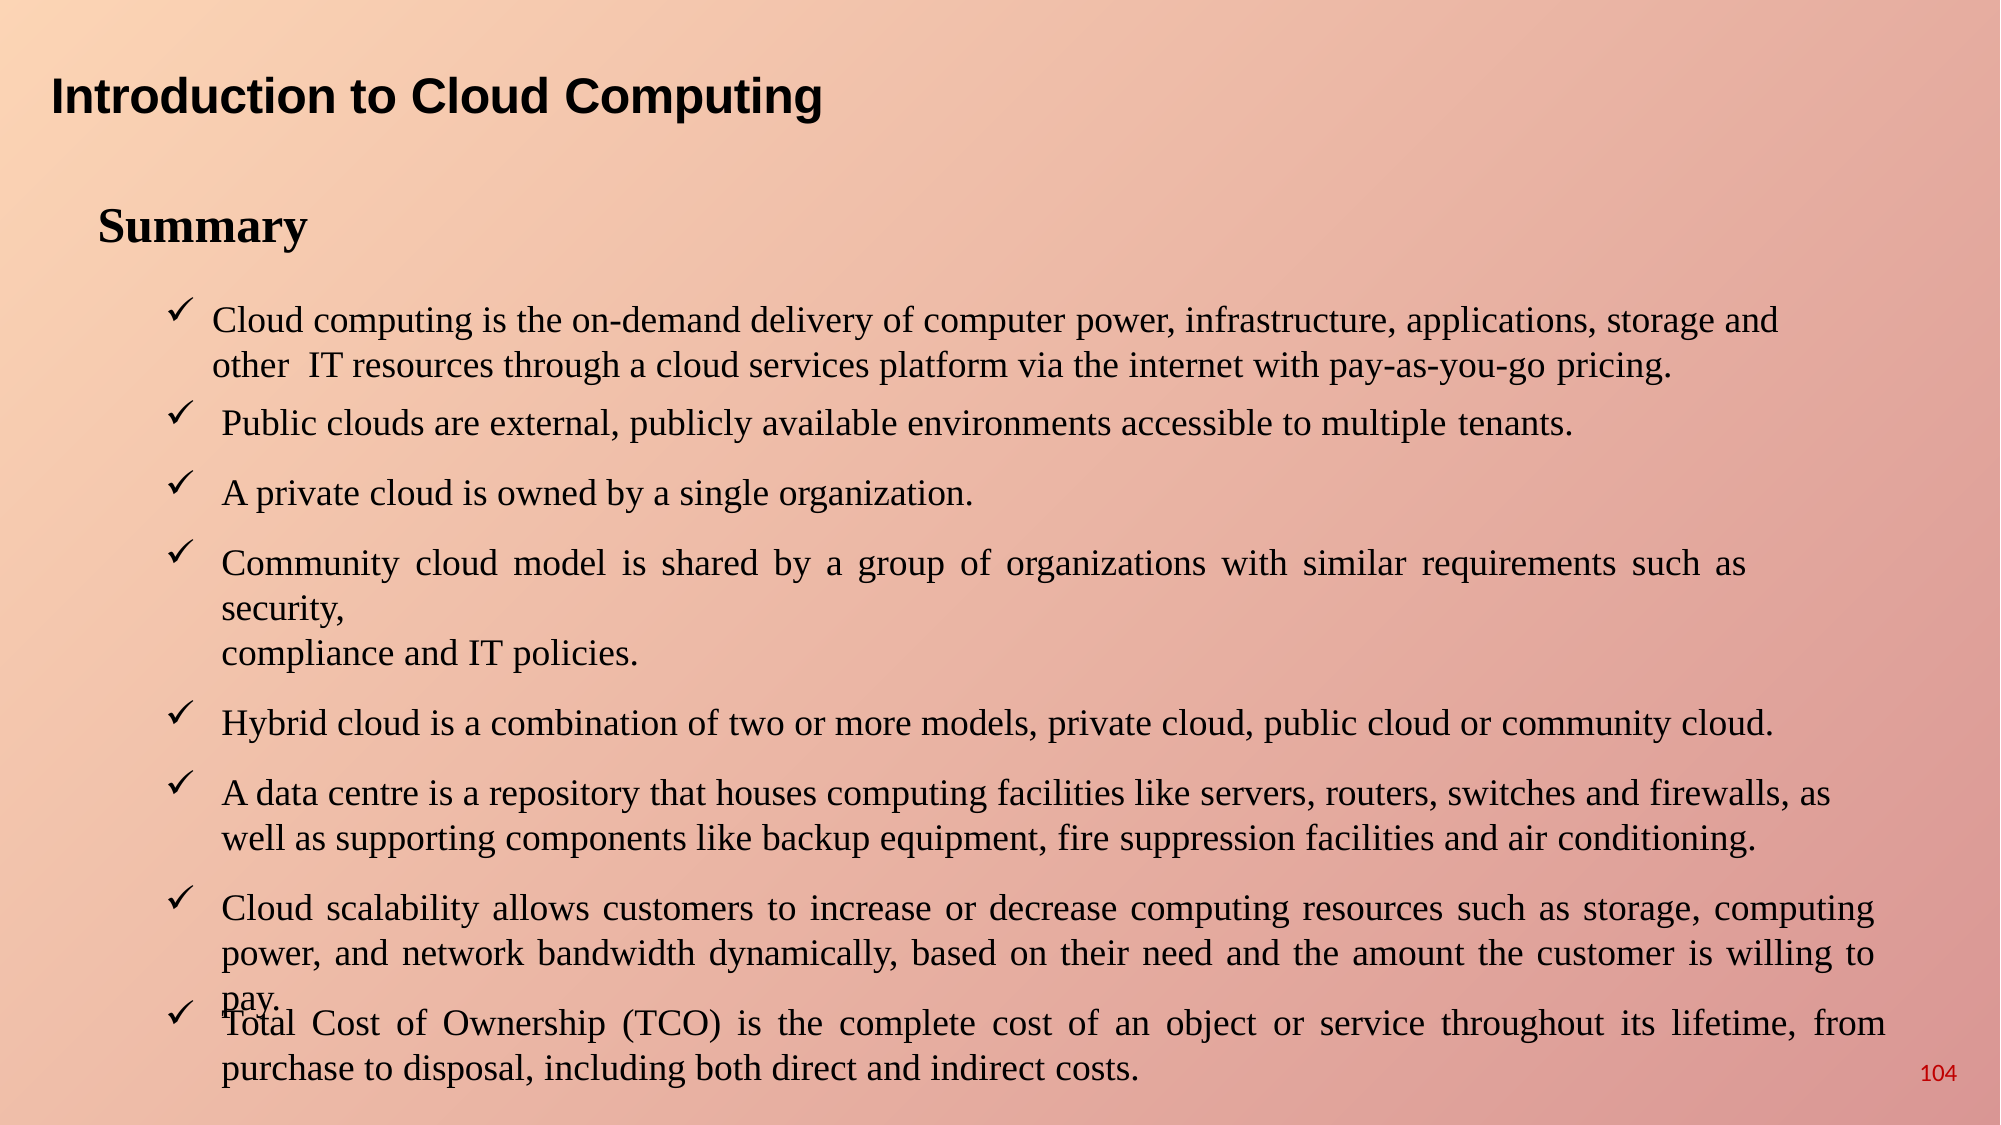

# Introduction to Cloud Computing
Summary
Cloud computing is the on-demand delivery of computer power, infrastructure, applications, storage and other  IT resources through a cloud services platform via the internet with pay-as-you-go pricing.
Public clouds are external, publicly available environments accessible to multiple tenants.
A private cloud is owned by a single organization.
Community cloud model is shared by a group of organizations with similar requirements such as security,
compliance and IT policies.
Hybrid cloud is a combination of two or more models, private cloud, public cloud or community cloud.
A data centre is a repository that houses computing facilities like servers, routers, switches and firewalls, as  well as supporting components like backup equipment, fire suppression facilities and air conditioning.
Cloud scalability allows customers to increase or decrease computing resources such as storage, computing  power, and network bandwidth dynamically, based on their need and the amount the customer is willing to  pay.
Total Cost of Ownership (TCO) is the complete cost of an object or service throughout its lifetime, from
purchase to disposal, including both direct and indirect costs.
104